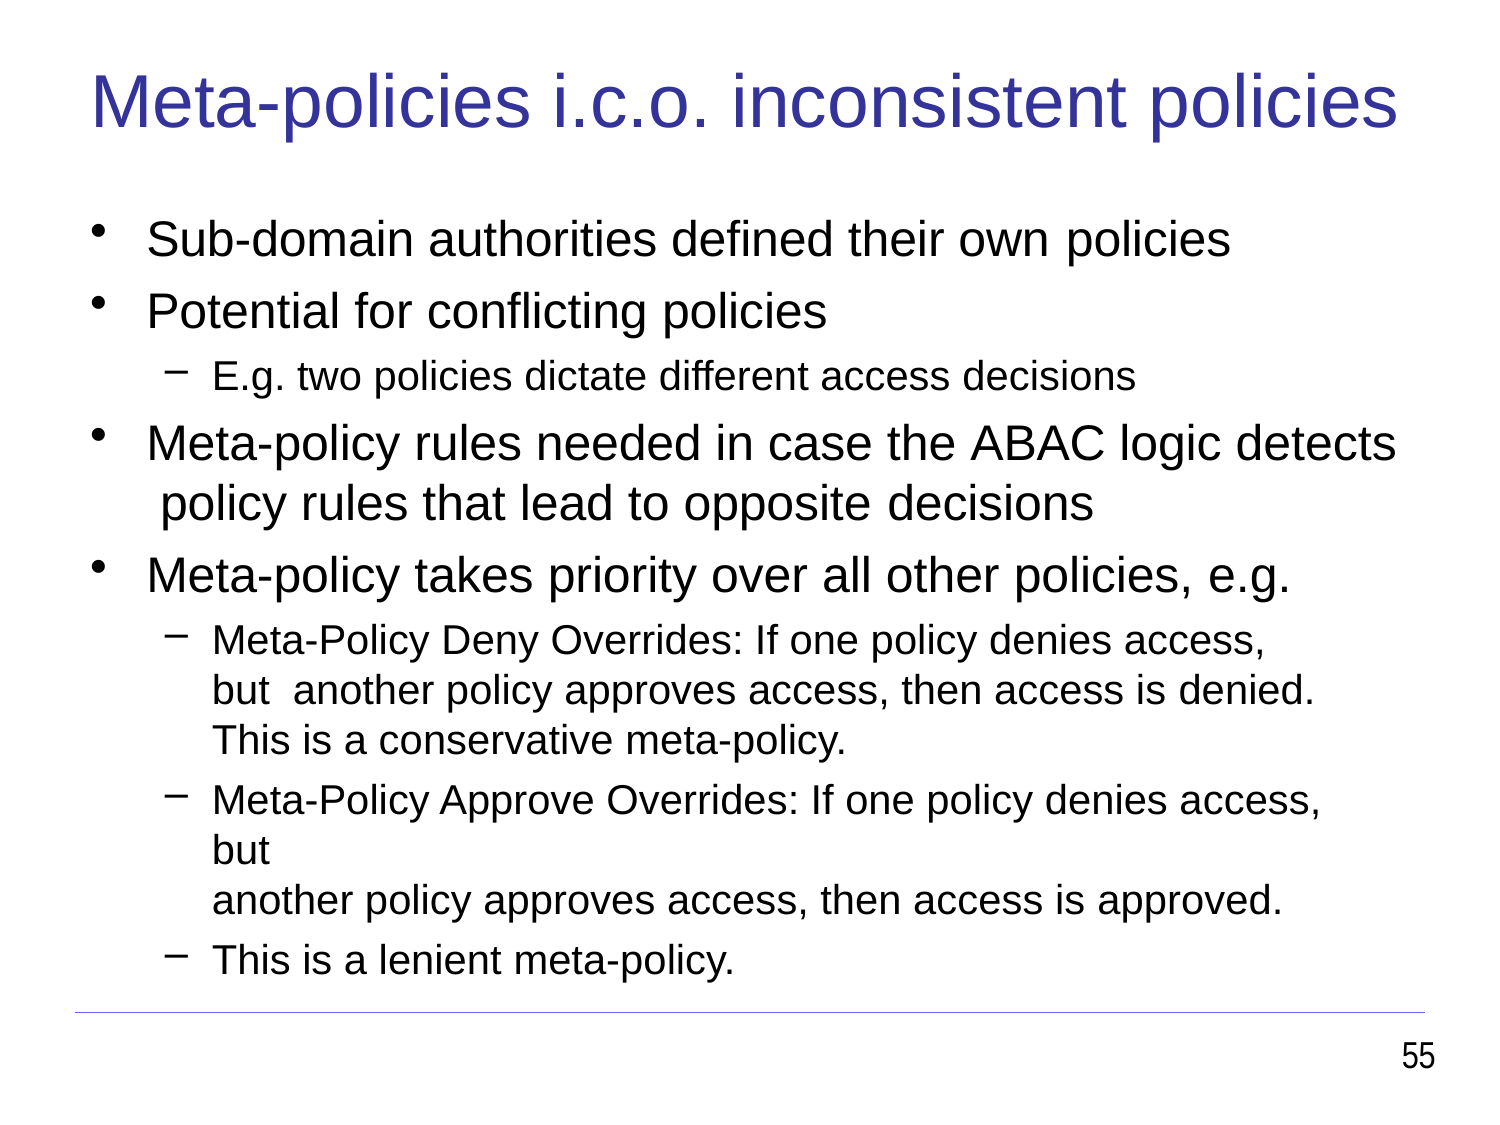

# Meta-policies i.c.o. inconsistent policies
Sub-domain authorities defined their own policies
Potential for conflicting policies
E.g. two policies dictate different access decisions
Meta-policy rules needed in case the ABAC logic detects  policy rules that lead to opposite decisions
Meta-policy takes priority over all other policies, e.g.
Meta-Policy Deny Overrides: If one policy denies access, but  another policy approves access, then access is denied.
This is a conservative meta-policy.
Meta-Policy Approve Overrides: If one policy denies access, but
another policy approves access, then access is approved.
This is a lenient meta-policy.
55